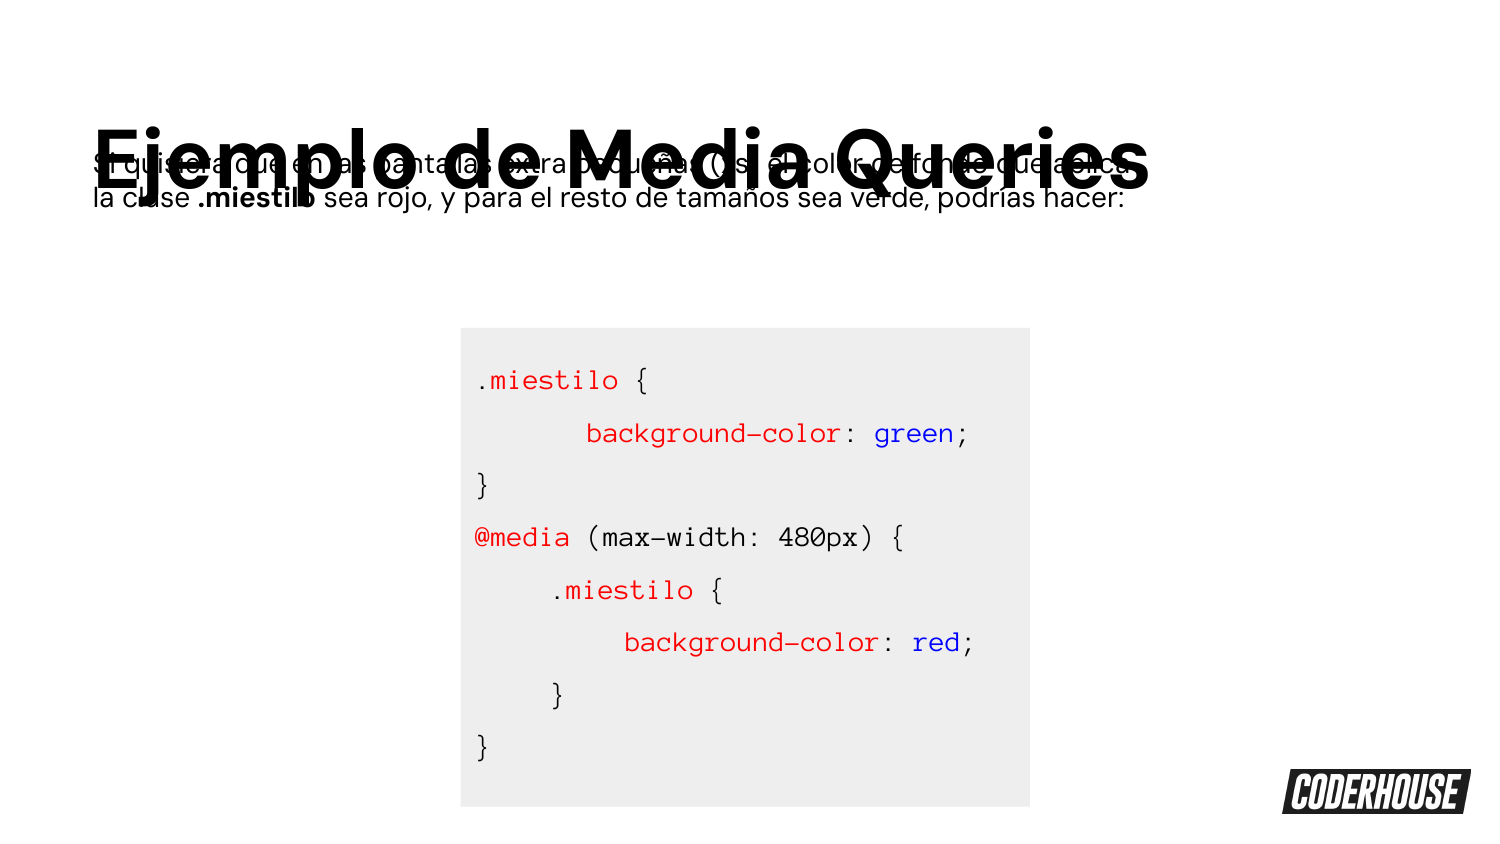

Ejemplo de Media Queries
Si quisiera que en las pantallas extra pequeñas (xs) el color de fondo que aplica la clase .miestilo sea rojo, y para el resto de tamaños sea verde, podrías hacer:
.miestilo {
       background-color: green;
}
@media (max-width: 480px) {
.miestilo {
background-color: red;
}
}